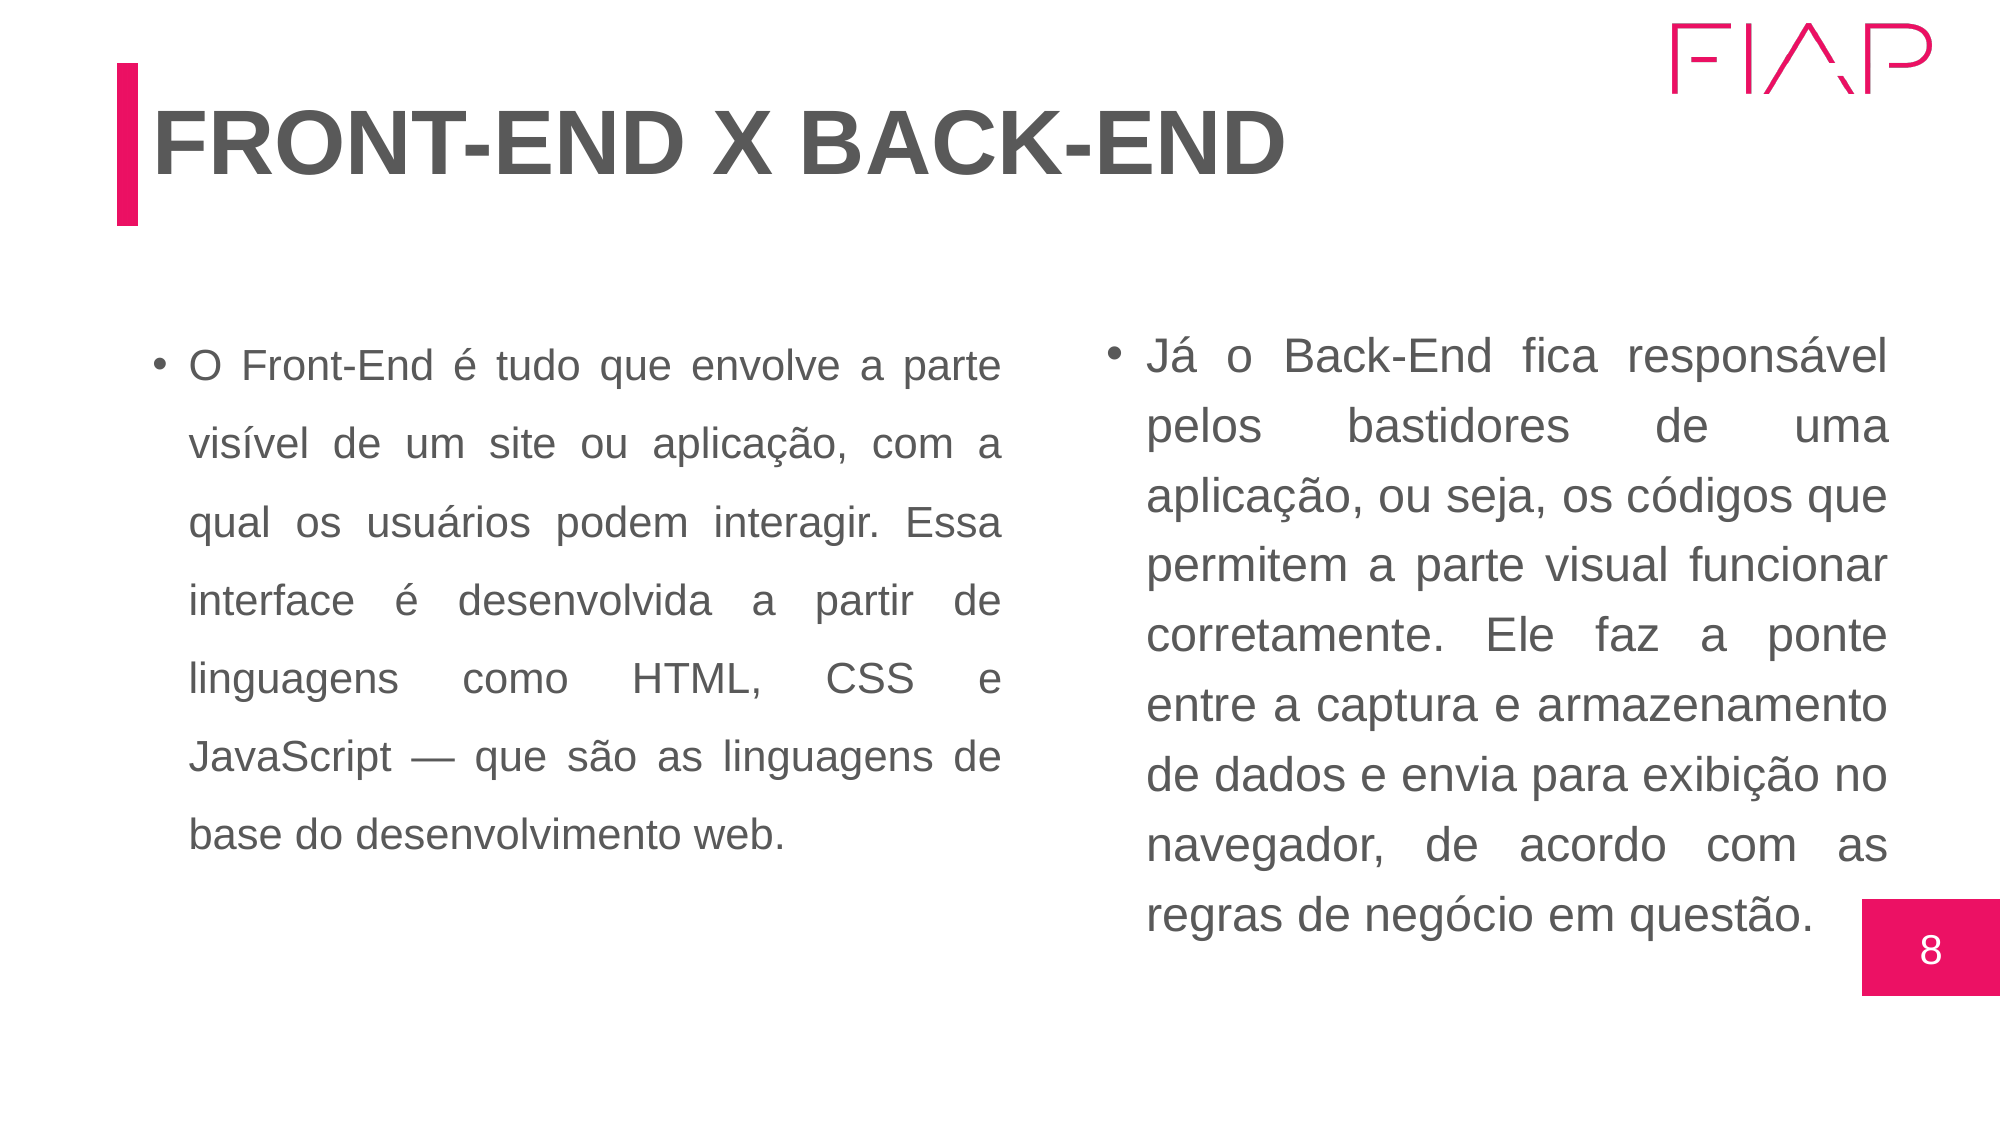

# FRONT-END X BACK-END
O Front-End é tudo que envolve a parte visível de um site ou aplicação, com a qual os usuários podem interagir. Essa interface é desenvolvida a partir de linguagens como HTML, CSS e JavaScript — que são as linguagens de base do desenvolvimento web.
Já o Back-End fica responsável pelos bastidores de uma aplicação, ou seja, os códigos que permitem a parte visual funcionar corretamente. Ele faz a ponte entre a captura e armazenamento de dados e envia para exibição no navegador, de acordo com as regras de negócio em questão.
8